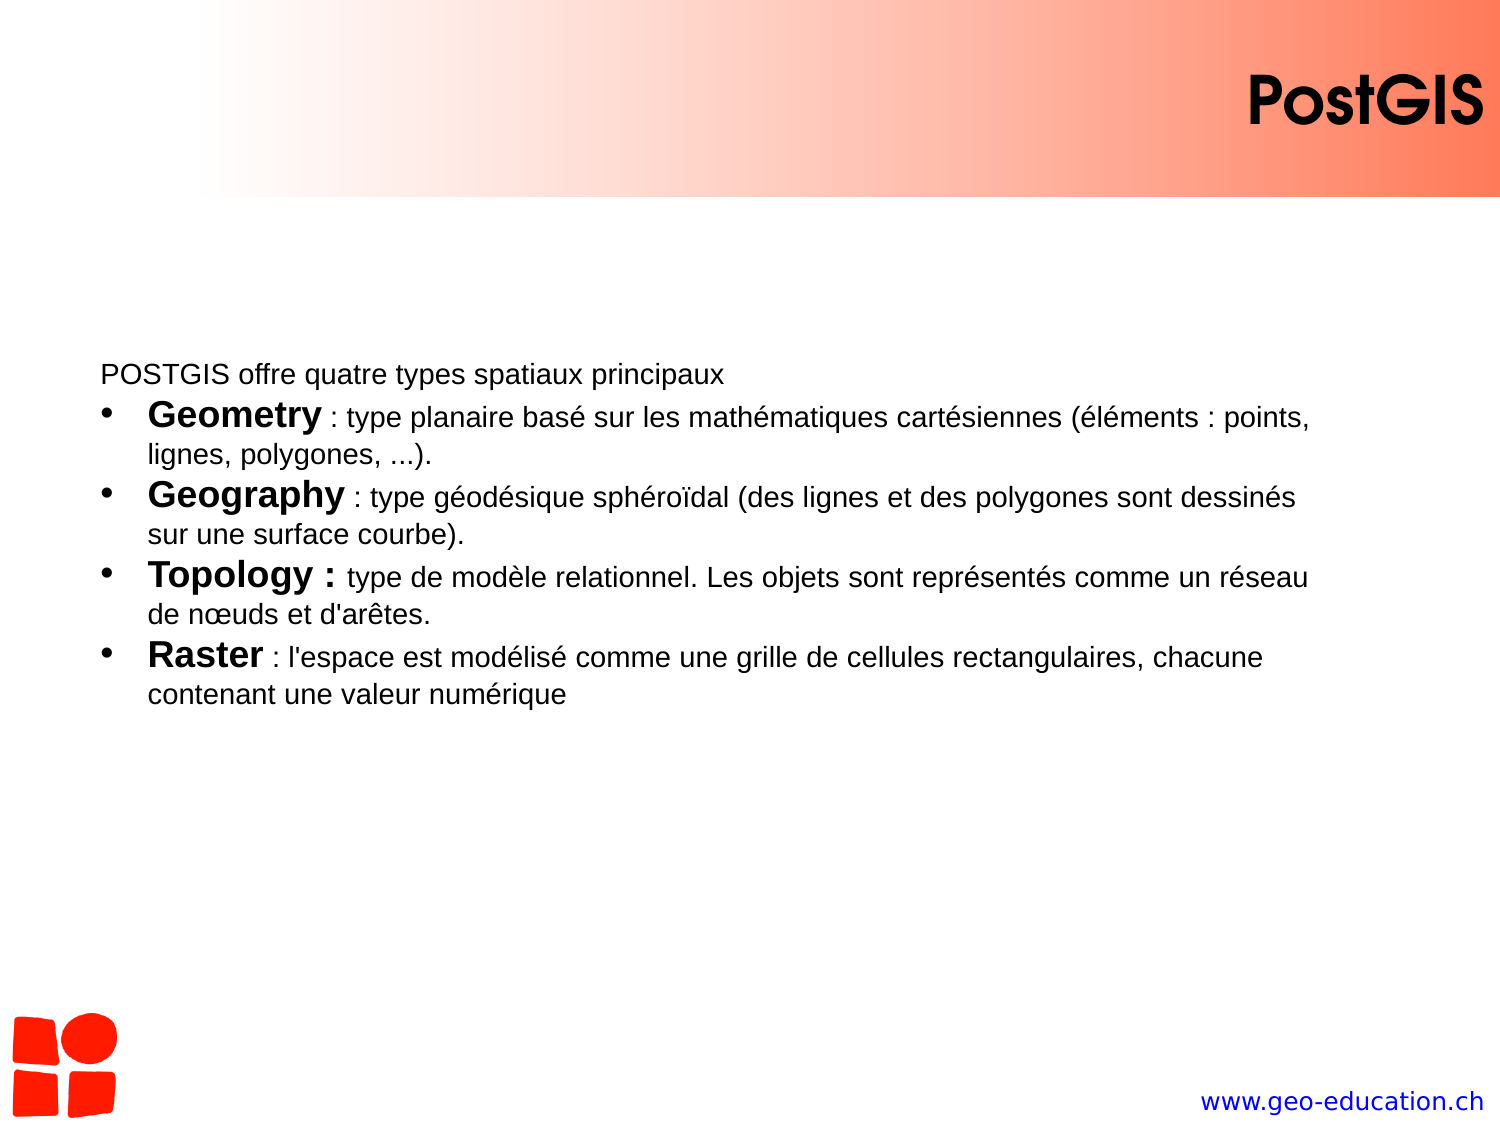

# PostGIS
POSTGIS offre quatre types spatiaux principaux
Geometry : type planaire basé sur les mathématiques cartésiennes (éléments : points, lignes, polygones, ...).
Geography : type géodésique sphéroïdal (des lignes et des polygones sont dessinés sur une surface courbe).
Topology : type de modèle relationnel. Les objets sont représentés comme un réseau de nœuds et d'arêtes.
Raster : l'espace est modélisé comme une grille de cellules rectangulaires, chacune contenant une valeur numérique